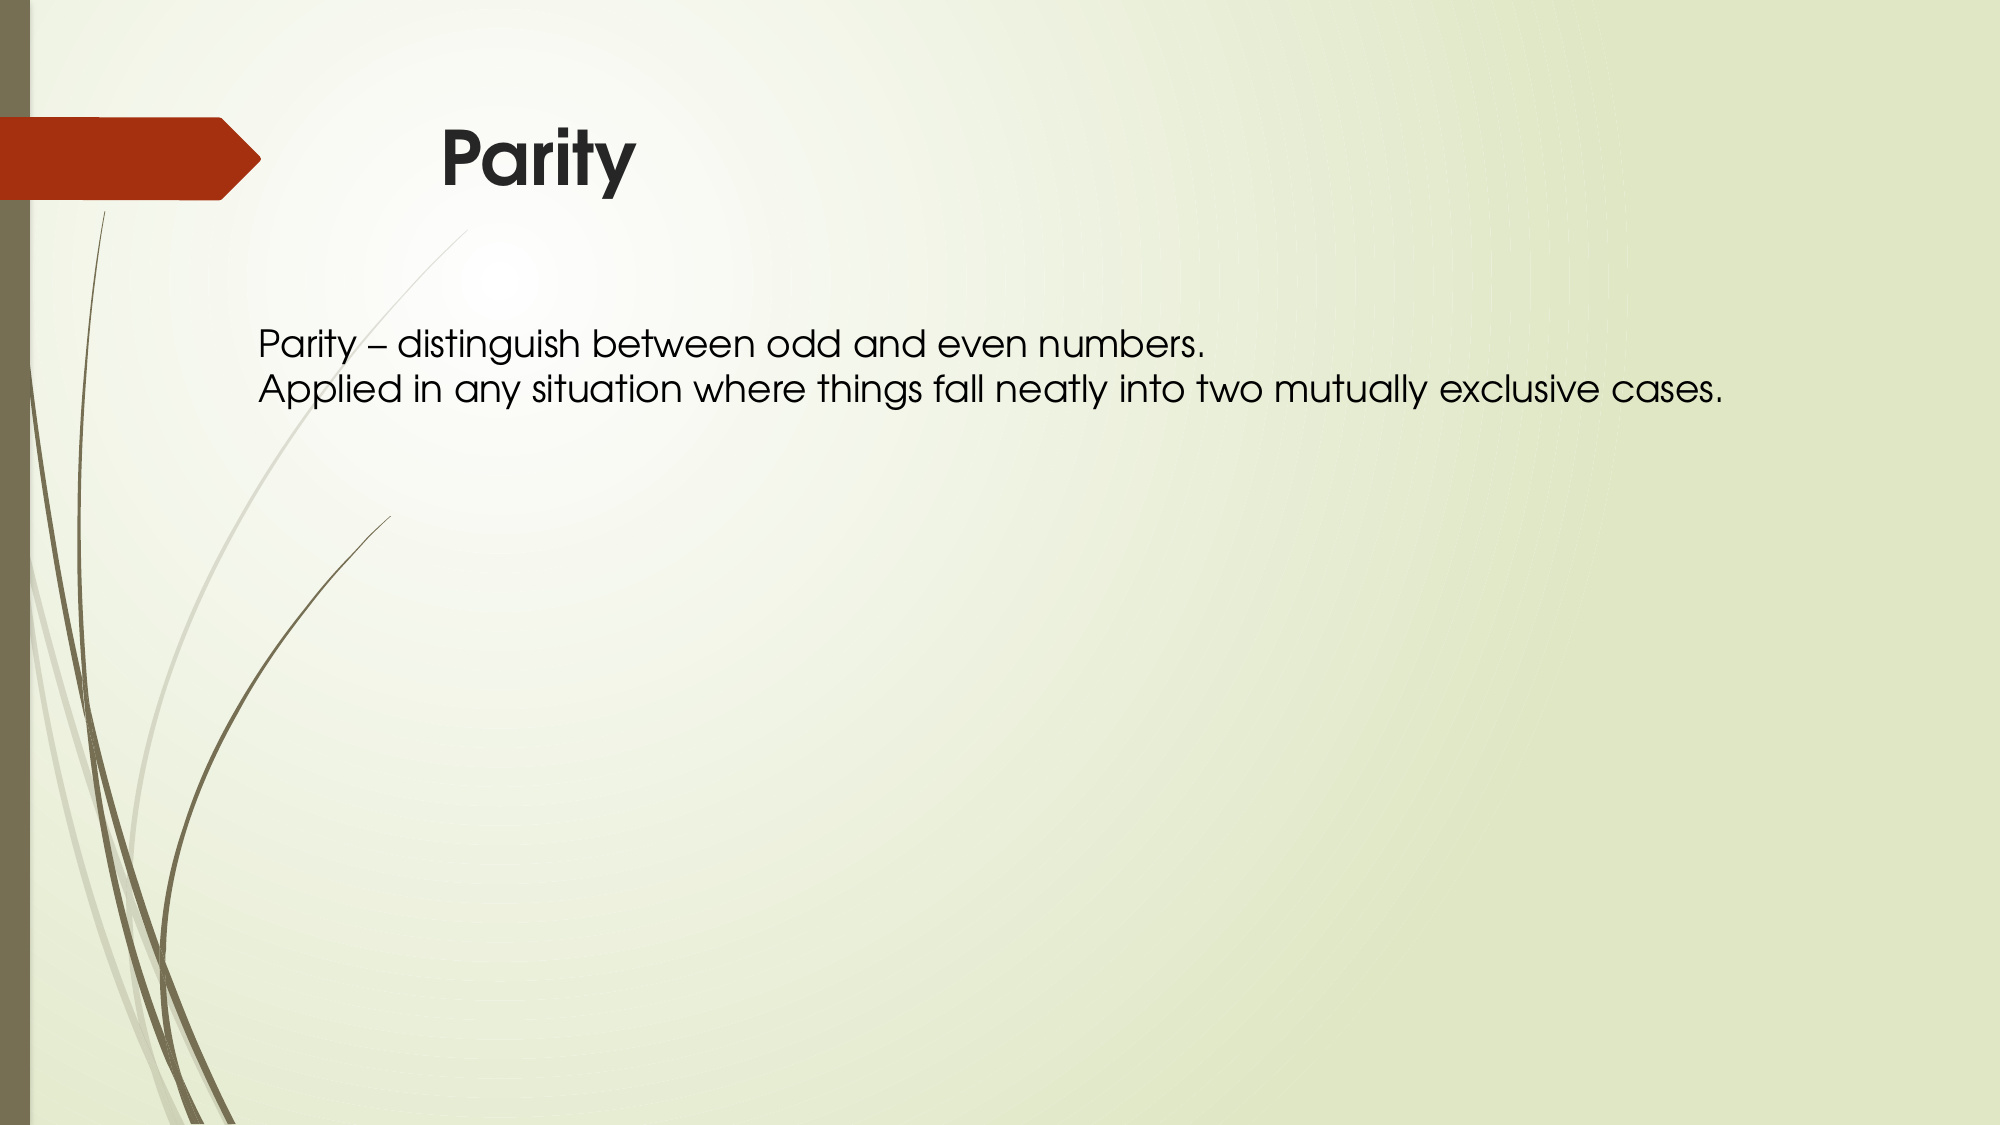

# Parity
Parity – distinguish between odd and even numbers.
Applied in any situation where things fall neatly into two mutually exclusive cases.